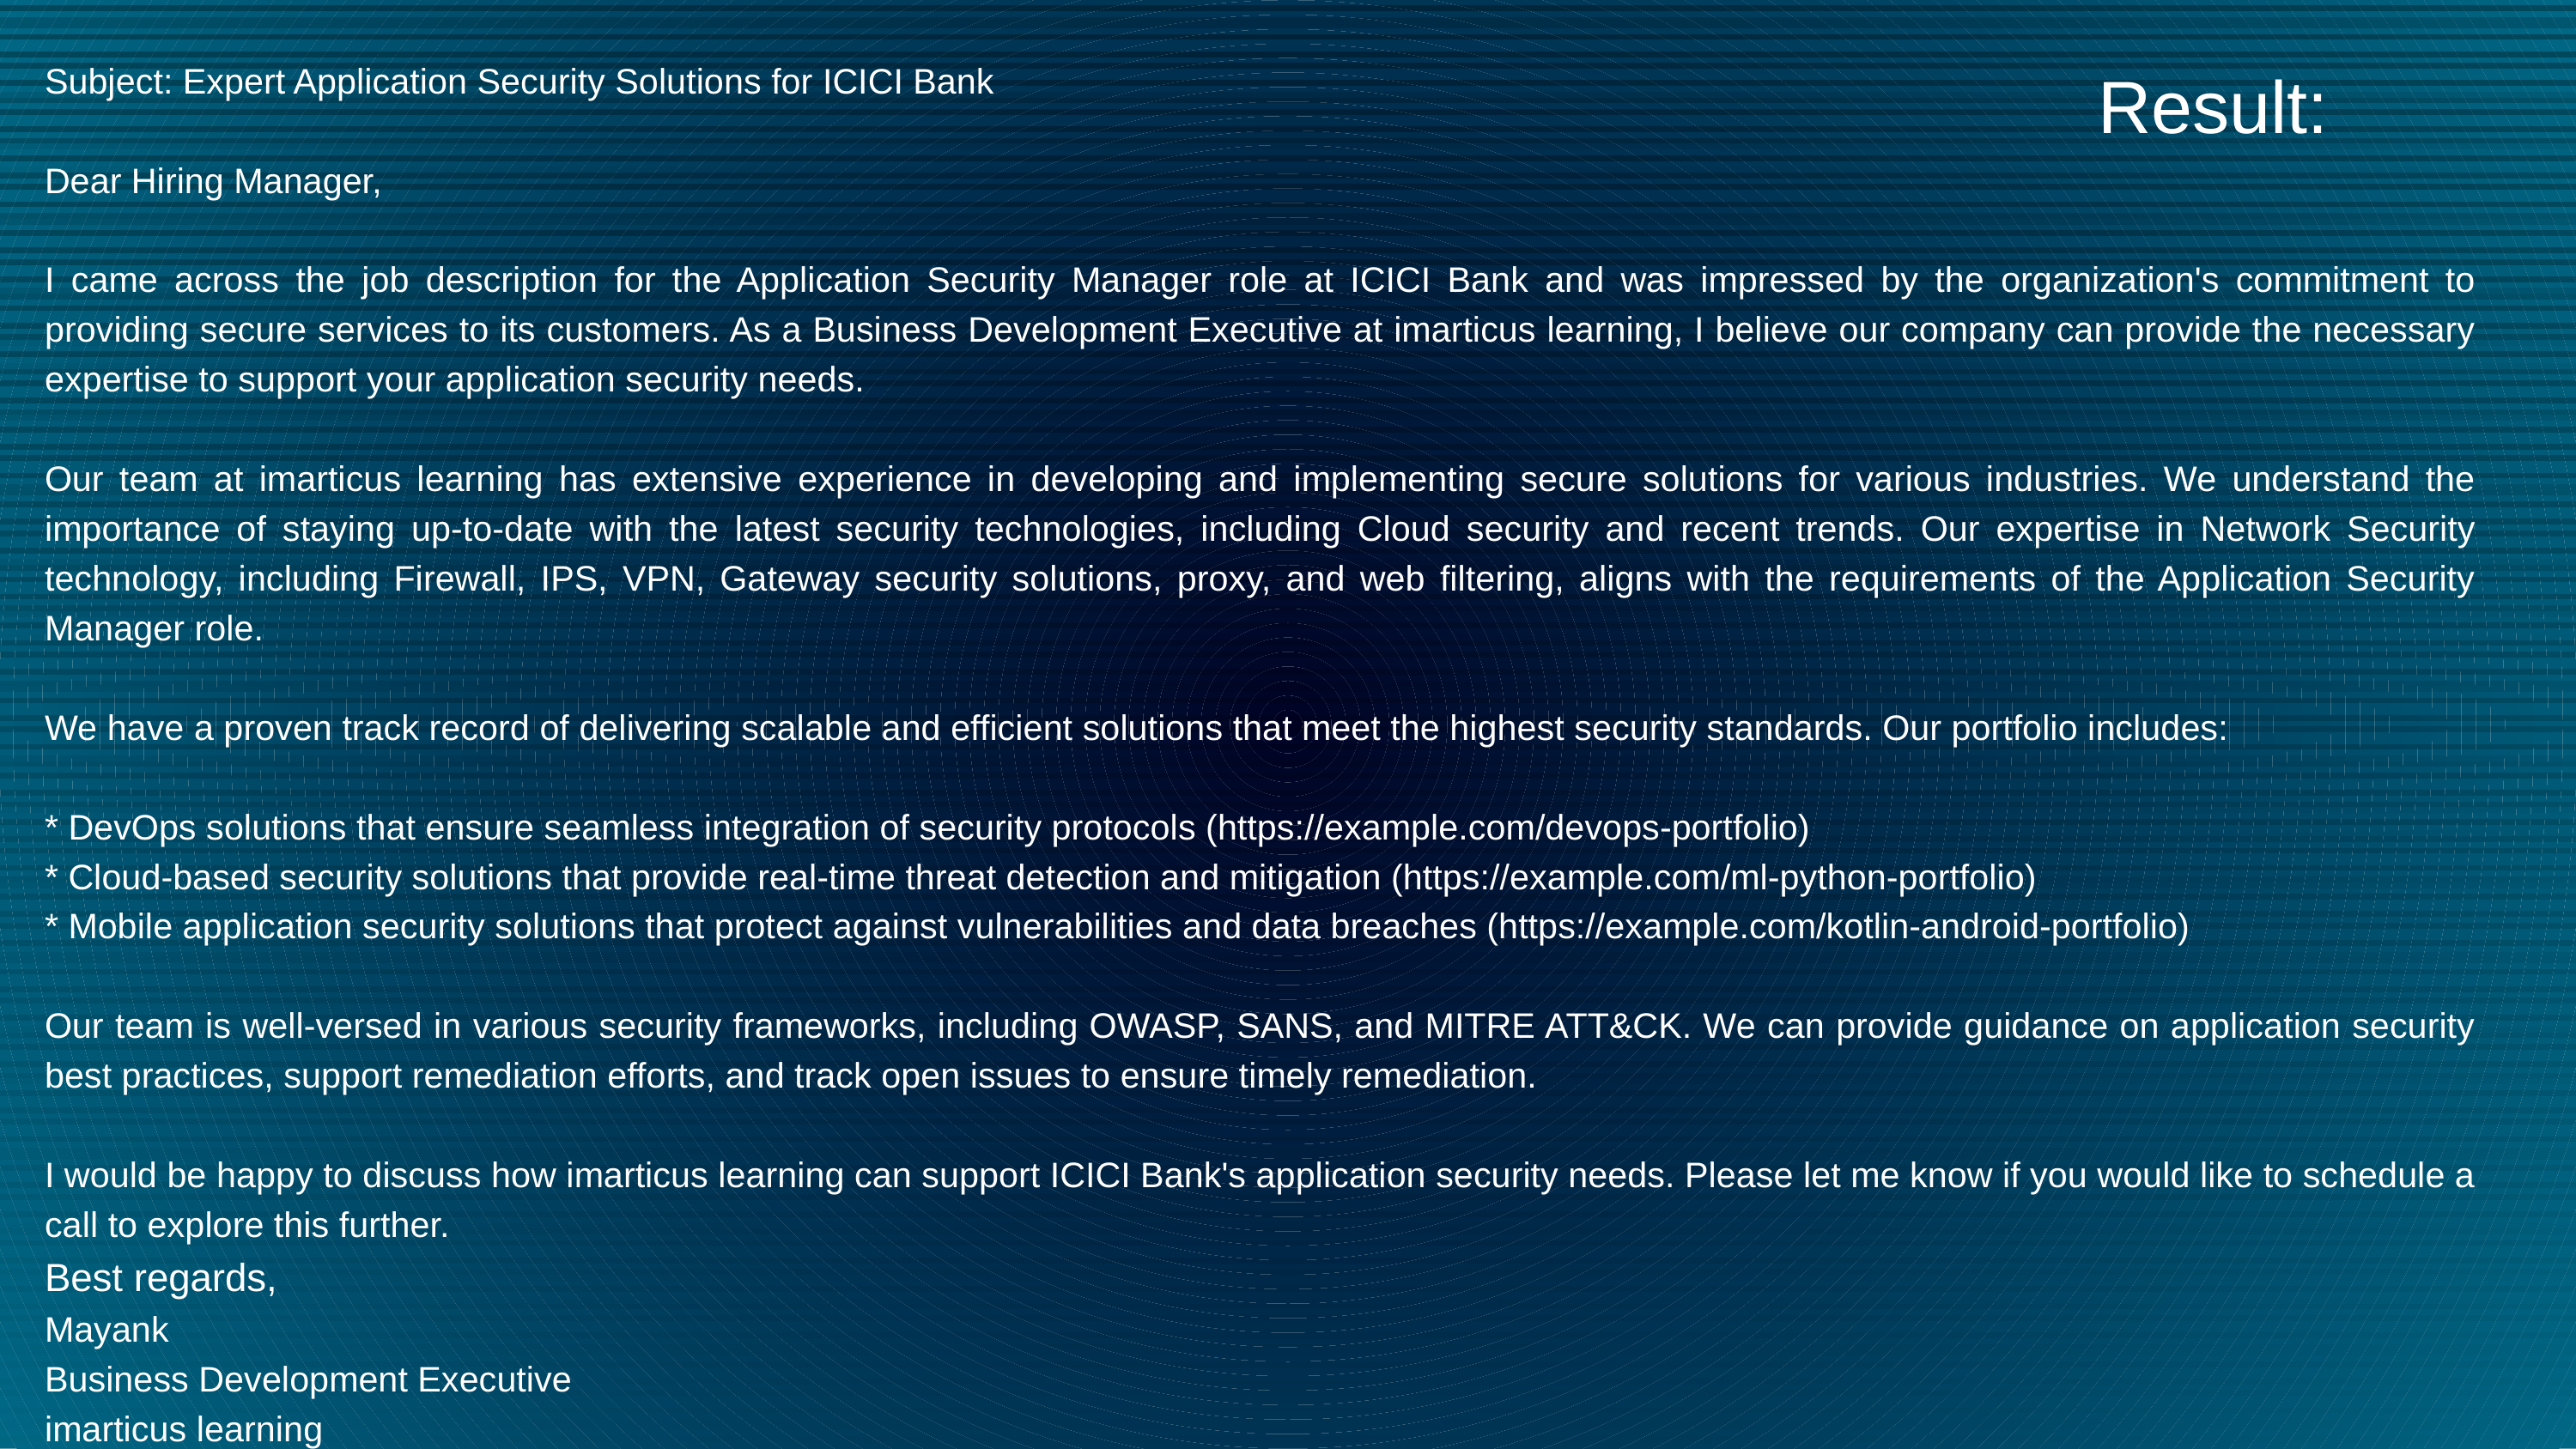

Result:
Subject: Expert Application Security Solutions for ICICI Bank

Dear Hiring Manager,

I came across the job description for the Application Security Manager role at ICICI Bank and was impressed by the organization's commitment to providing secure services to its customers. As a Business Development Executive at imarticus learning, I believe our company can provide the necessary expertise to support your application security needs.

Our team at imarticus learning has extensive experience in developing and implementing secure solutions for various industries. We understand the importance of staying up-to-date with the latest security technologies, including Cloud security and recent trends. Our expertise in Network Security technology, including Firewall, IPS, VPN, Gateway security solutions, proxy, and web filtering, aligns with the requirements of the Application Security Manager role.

We have a proven track record of delivering scalable and efficient solutions that meet the highest security standards. Our portfolio includes:

* DevOps solutions that ensure seamless integration of security protocols (https://example.com/devops-portfolio)
* Cloud-based security solutions that provide real-time threat detection and mitigation (https://example.com/ml-python-portfolio)
* Mobile application security solutions that protect against vulnerabilities and data breaches (https://example.com/kotlin-android-portfolio)

Our team is well-versed in various security frameworks, including OWASP, SANS, and MITRE ATT&CK. We can provide guidance on application security best practices, support remediation efforts, and track open issues to ensure timely remediation.

I would be happy to discuss how imarticus learning can support ICICI Bank's application security needs. Please let me know if you would like to schedule a call to explore this further.
Best regards,
Mayank
Business Development Executive
imarticus learning